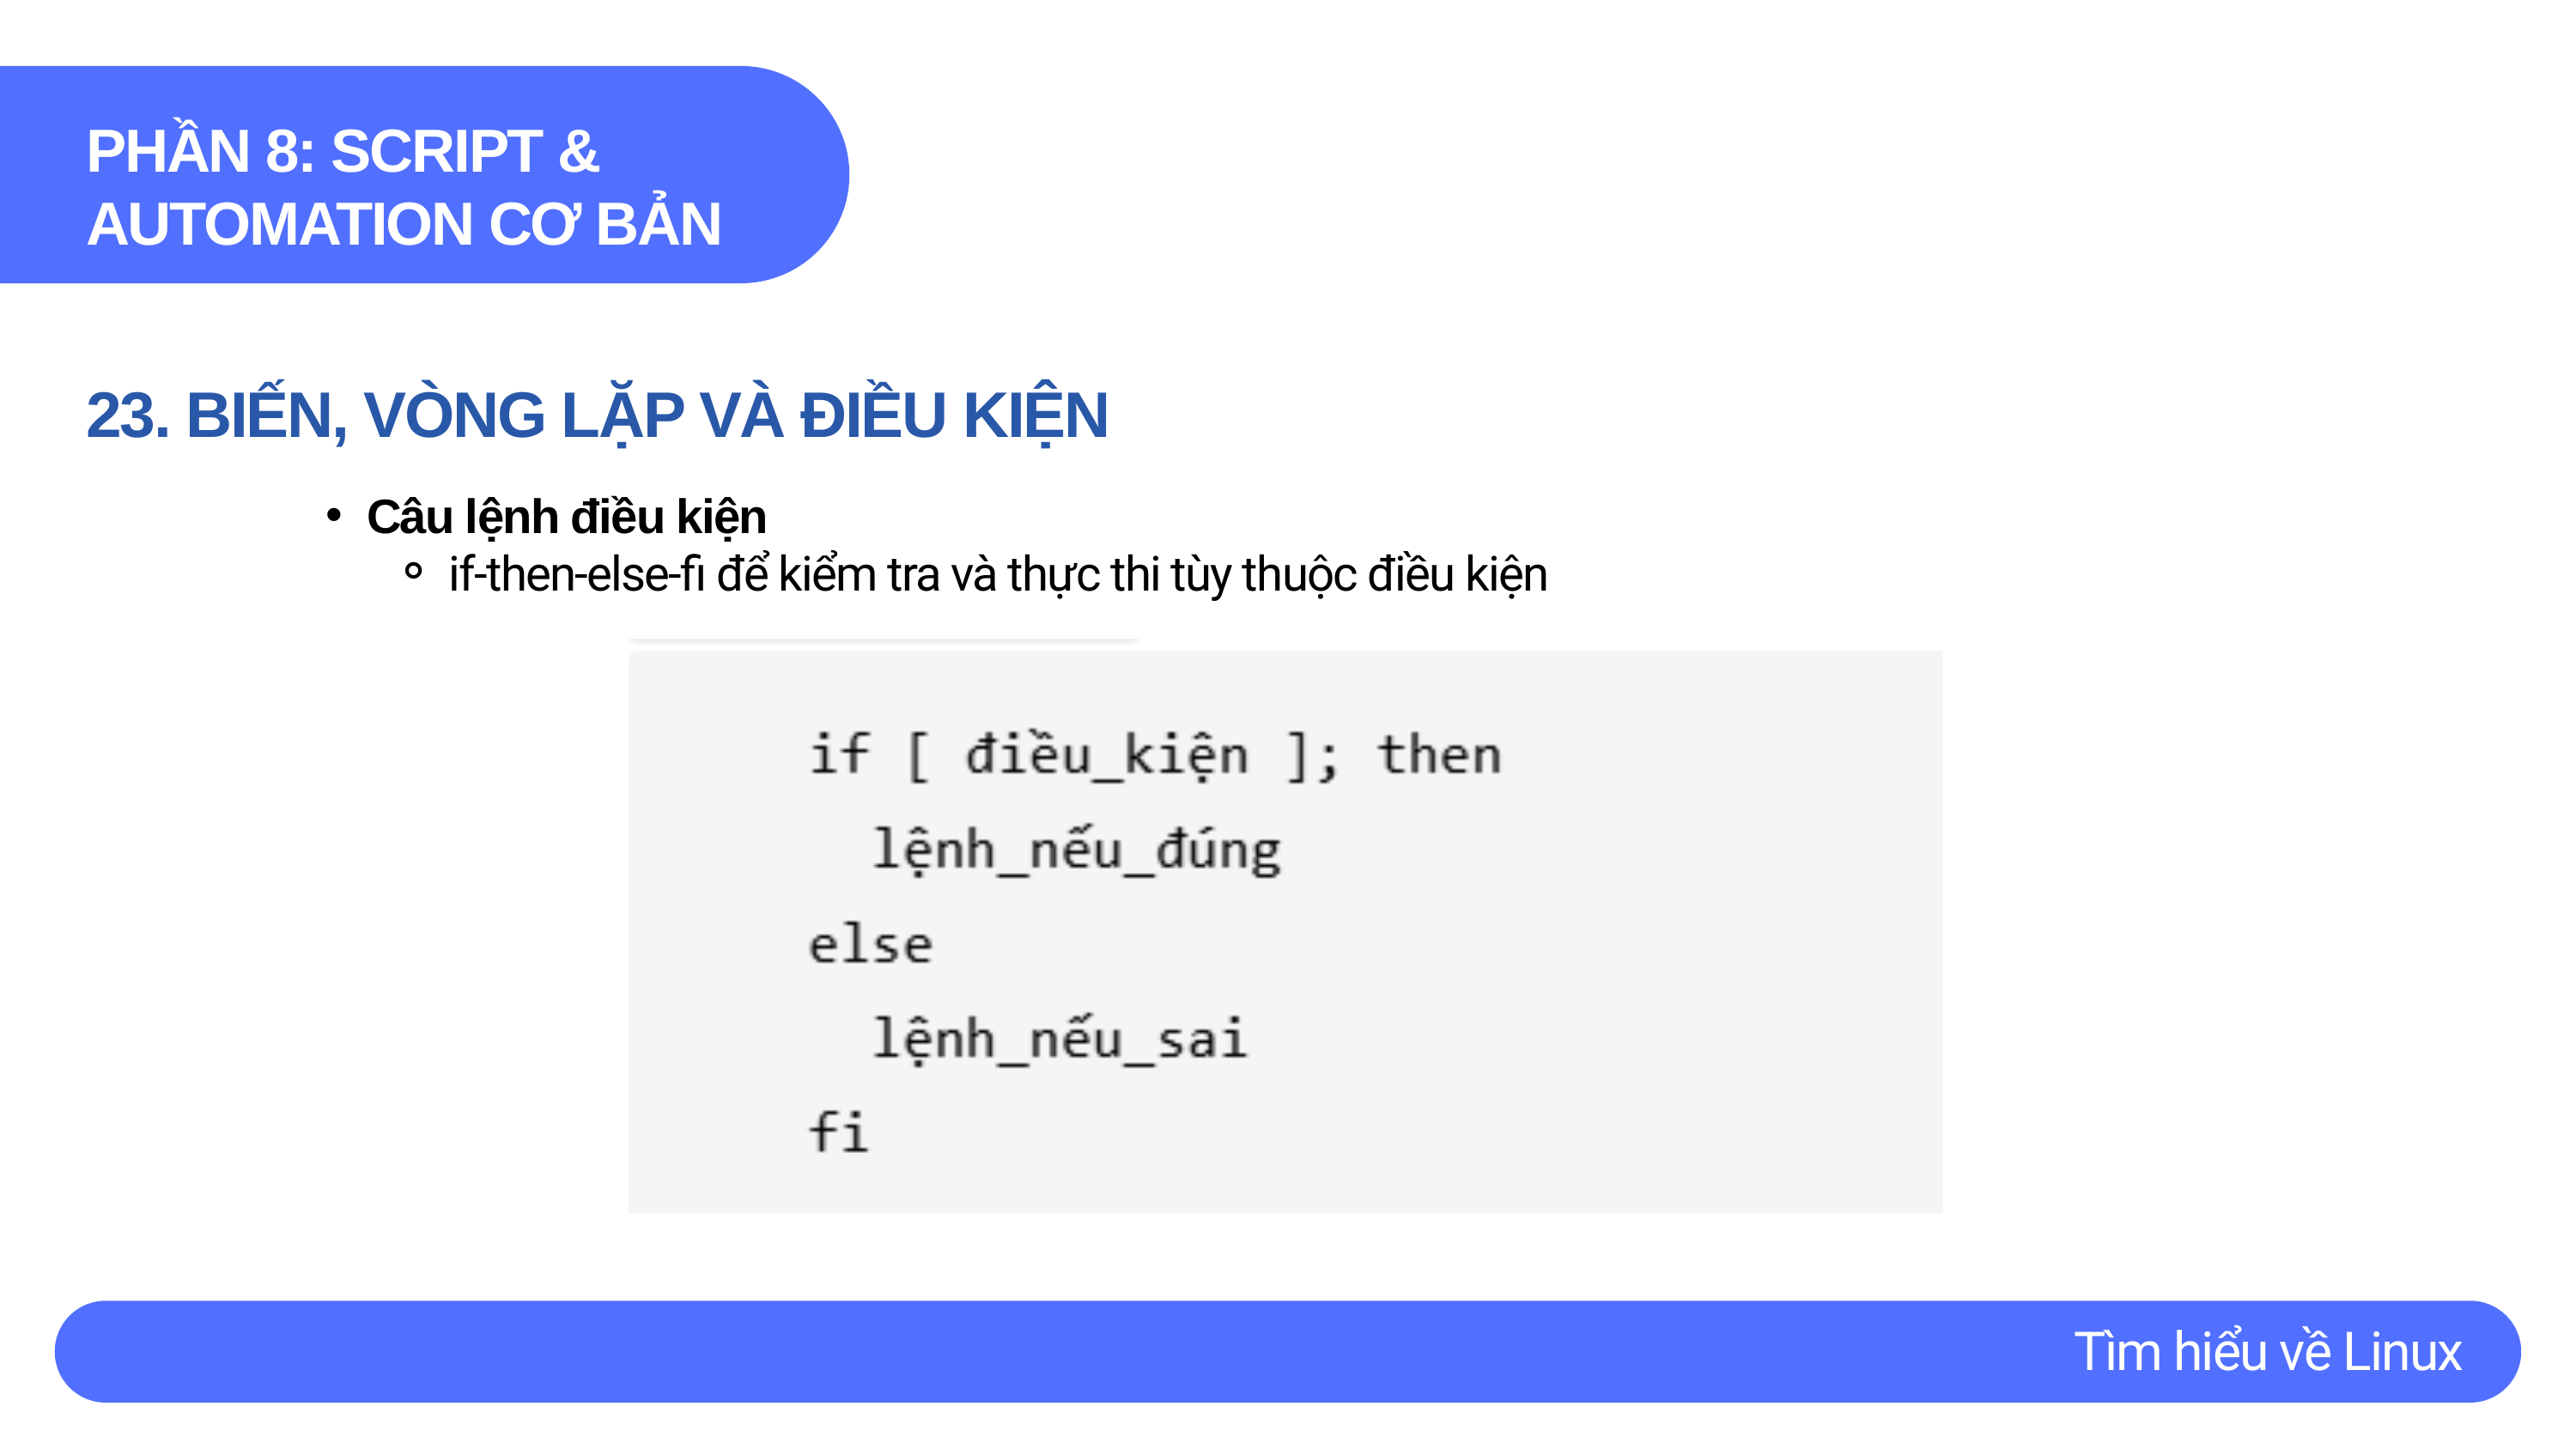

PHẦN 8: SCRIPT & AUTOMATION CƠ BẢN

23. BIẾN, VÒNG LẶP VÀ ĐIỀU KIỆN
Câu lệnh điều kiện
if-then-else-fi để kiểm tra và thực thi tùy thuộc điều kiện

Tìm hiểu về Linux